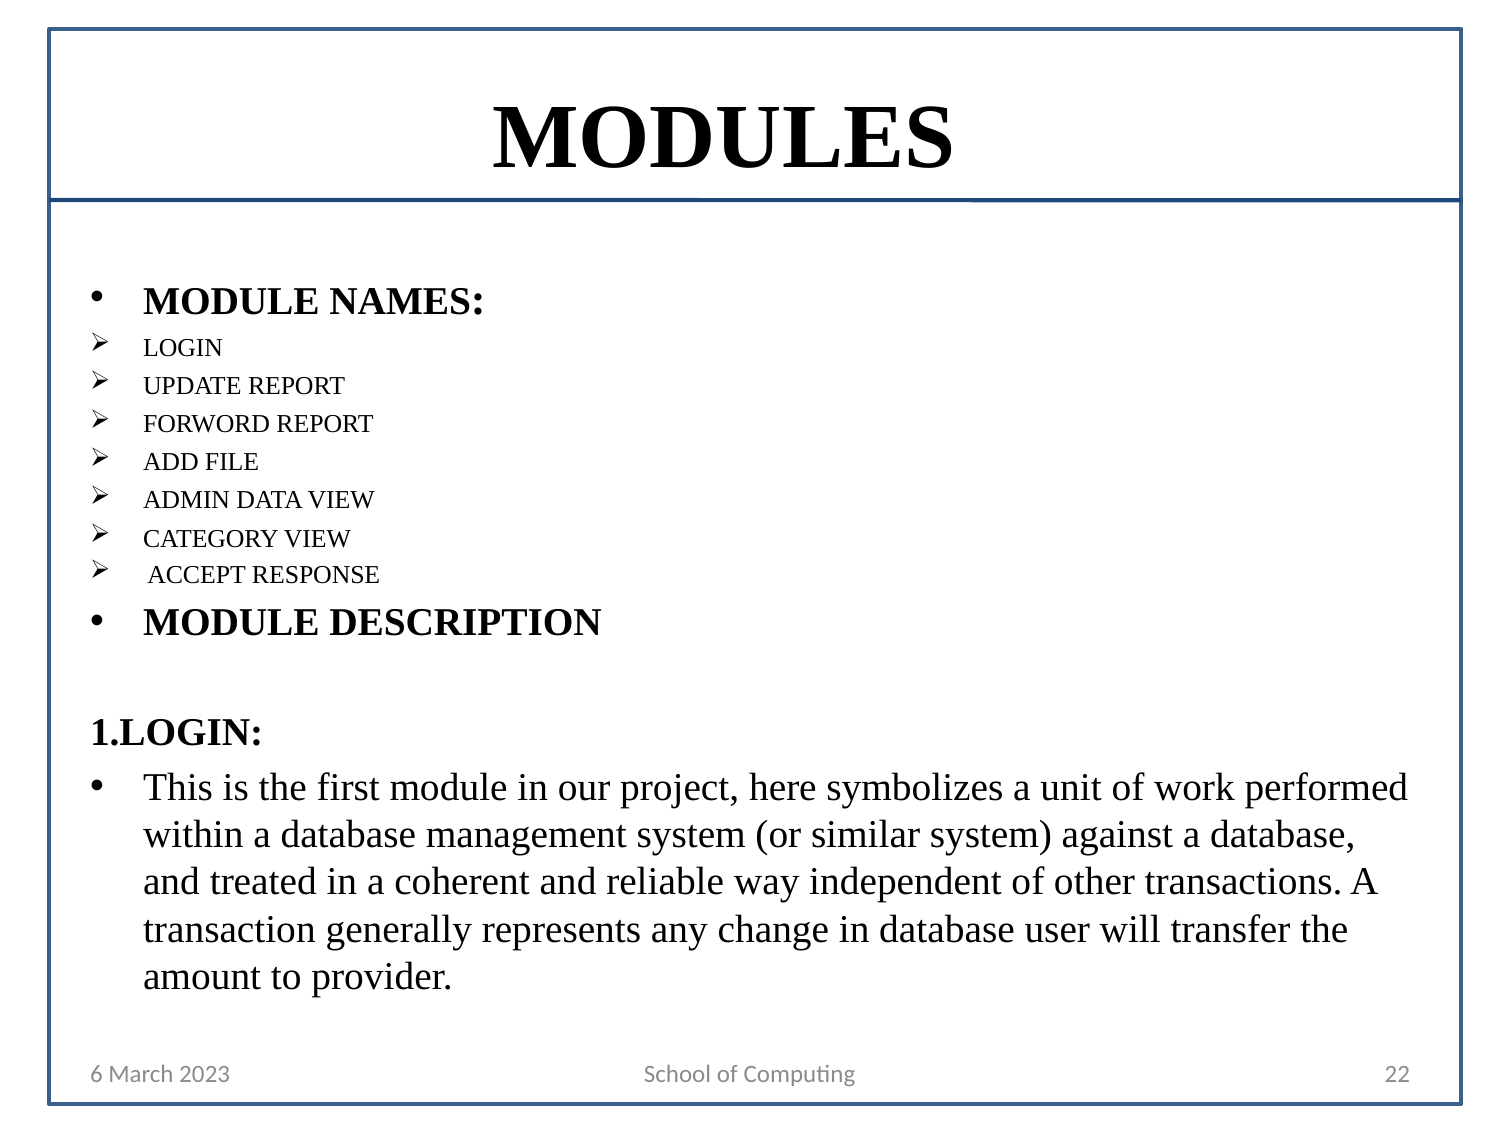

# MODULES
MODULE NAMES:
LOGIN
UPDATE REPORT
FORWORD REPORT
ADD FILE
ADMIN DATA VIEW
CATEGORY VIEW
  ACCEPT RESPONSE
MODULE DESCRIPTION

1.LOGIN:
This is the first module in our project, here symbolizes a unit of work performed within a database management system (or similar system) against a database, and treated in a coherent and reliable way independent of other transactions. A transaction generally represents any change in database user will transfer the amount to provider.
6 March 2023
School of Computing
22